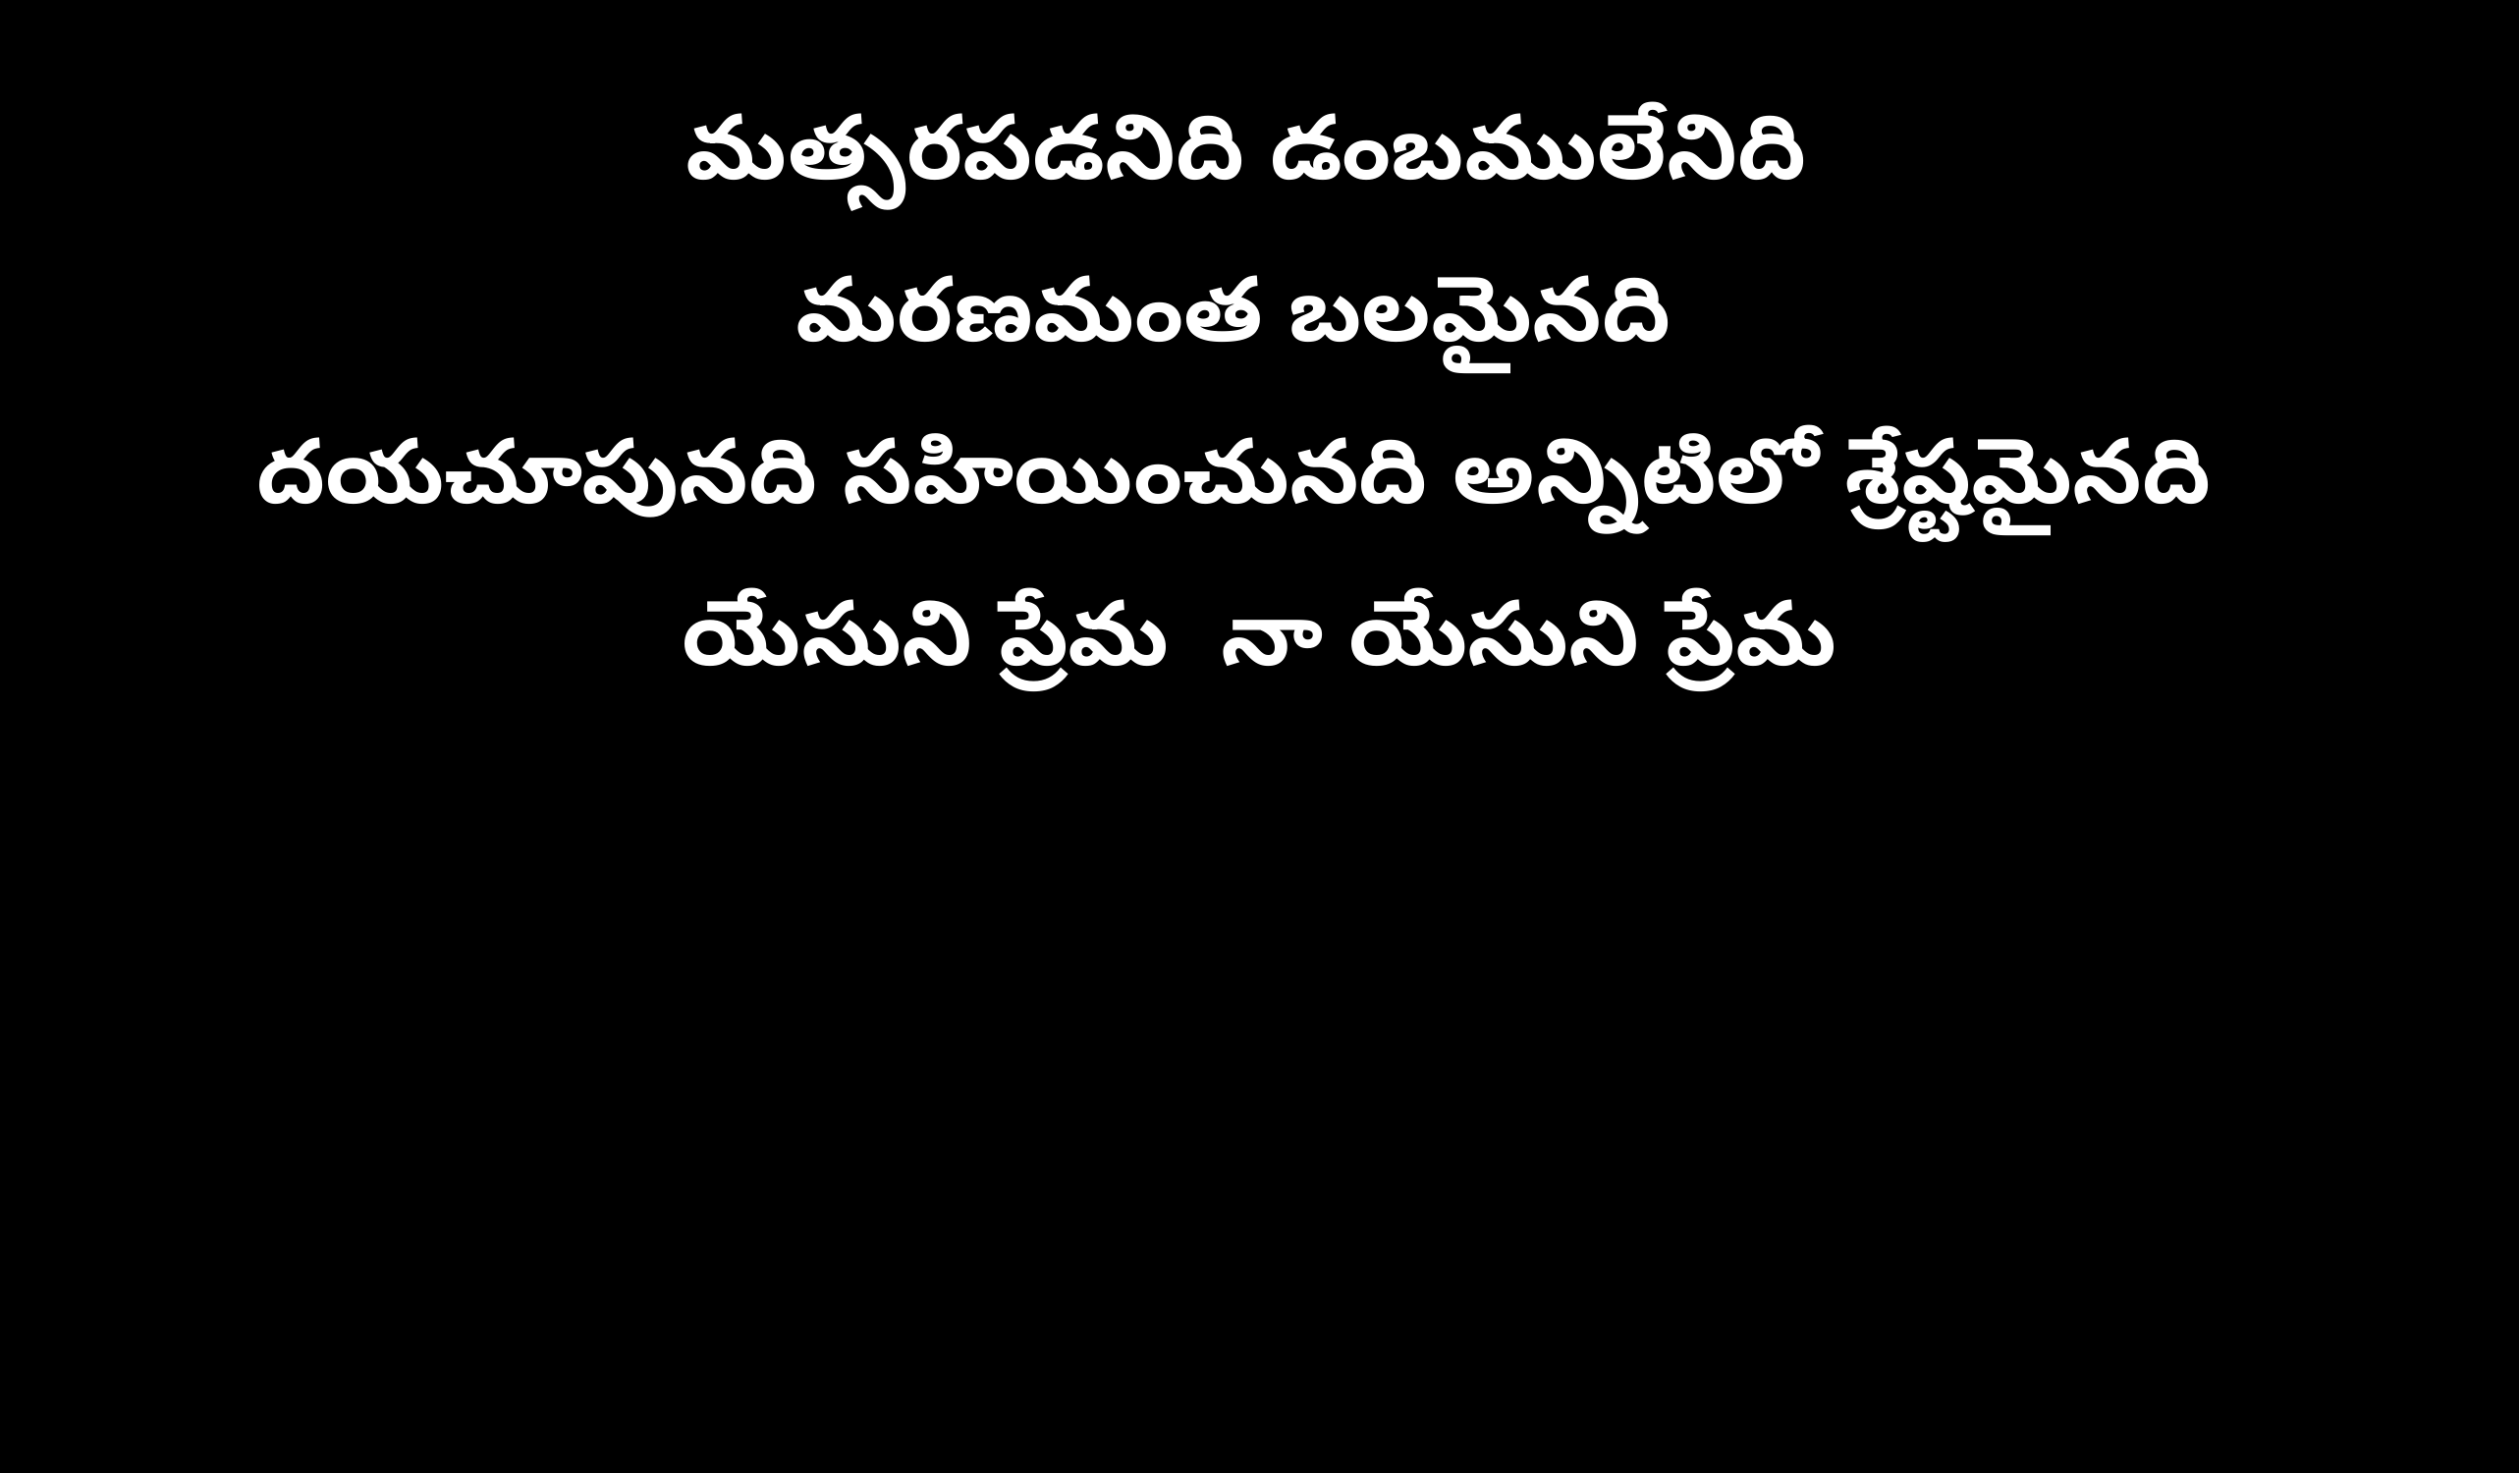

మత్సరపడనిది డంబములేనిది
మరణమంత బలమైనది
దయచూపునది సహియించునది అన్నిటిలో శ్రేష్టమైనది
యేసుని ప్రేమ  నా యేసుని ప్రేమ